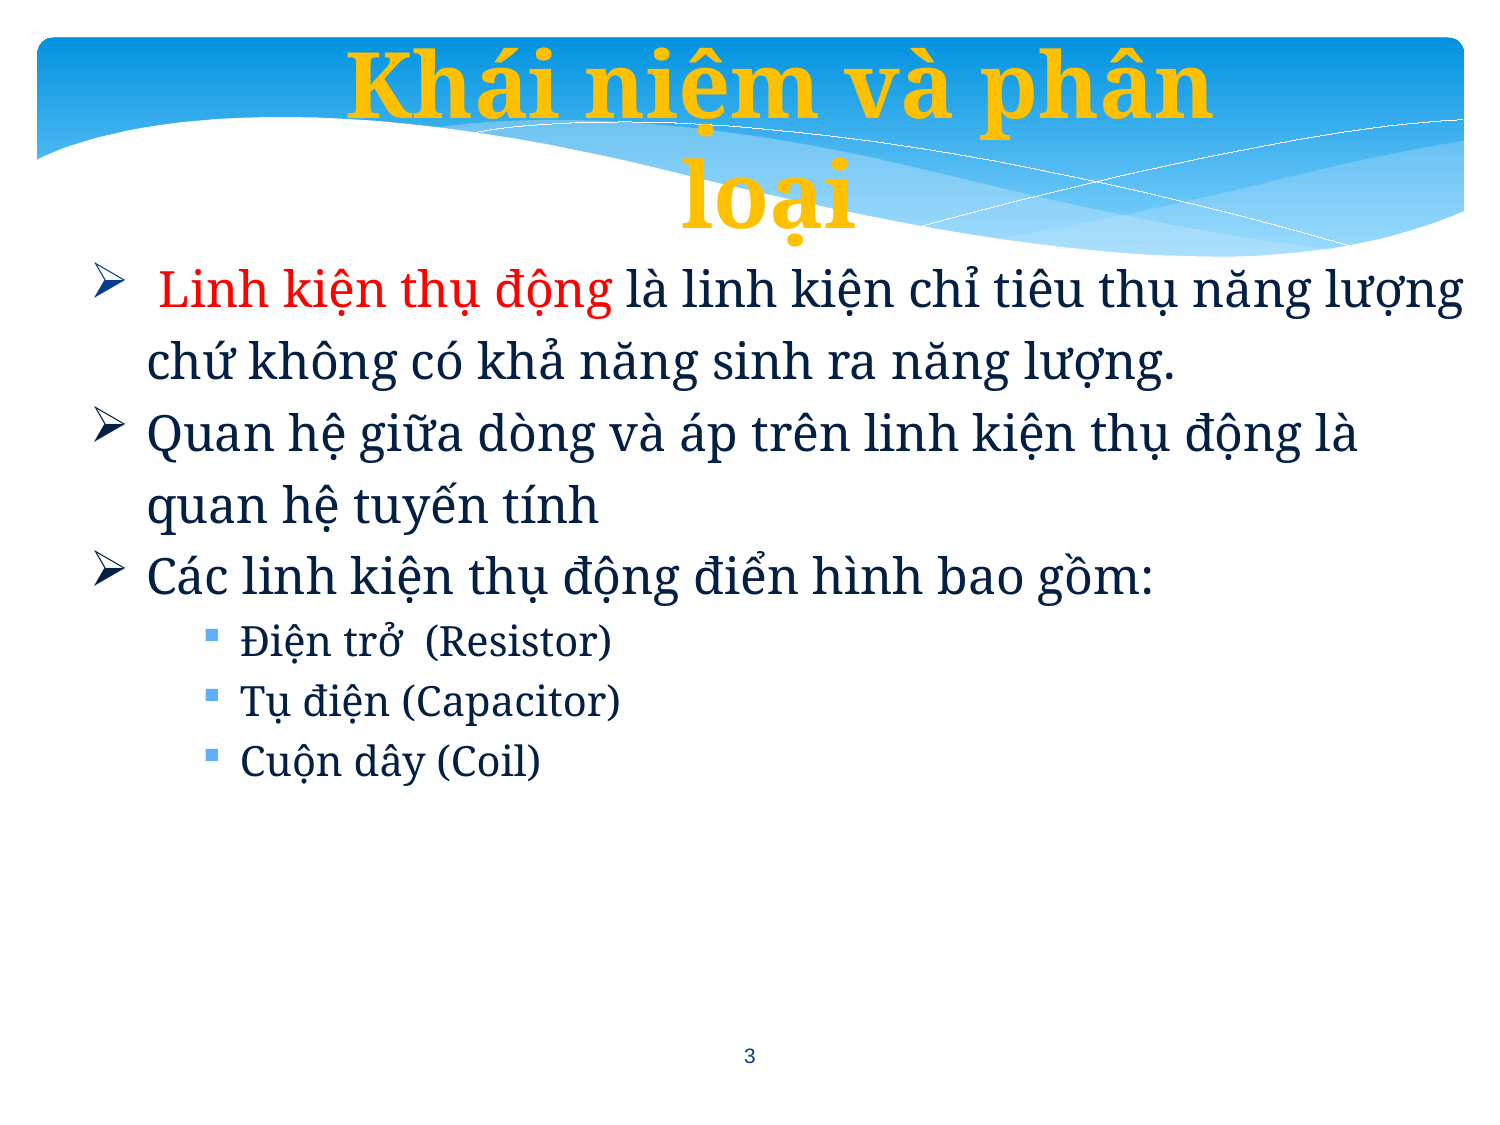

Khái niệm và phân loại
 Linh kiện thụ động là linh kiện chỉ tiêu thụ năng lượng chứ không có khả năng sinh ra năng lượng.
Quan hệ giữa dòng và áp trên linh kiện thụ động là quan hệ tuyến tính
Các linh kiện thụ động điển hình bao gồm:
Điện trở  (Resistor)
Tụ điện (Capacitor)
Cuộn dây (Coil)

3